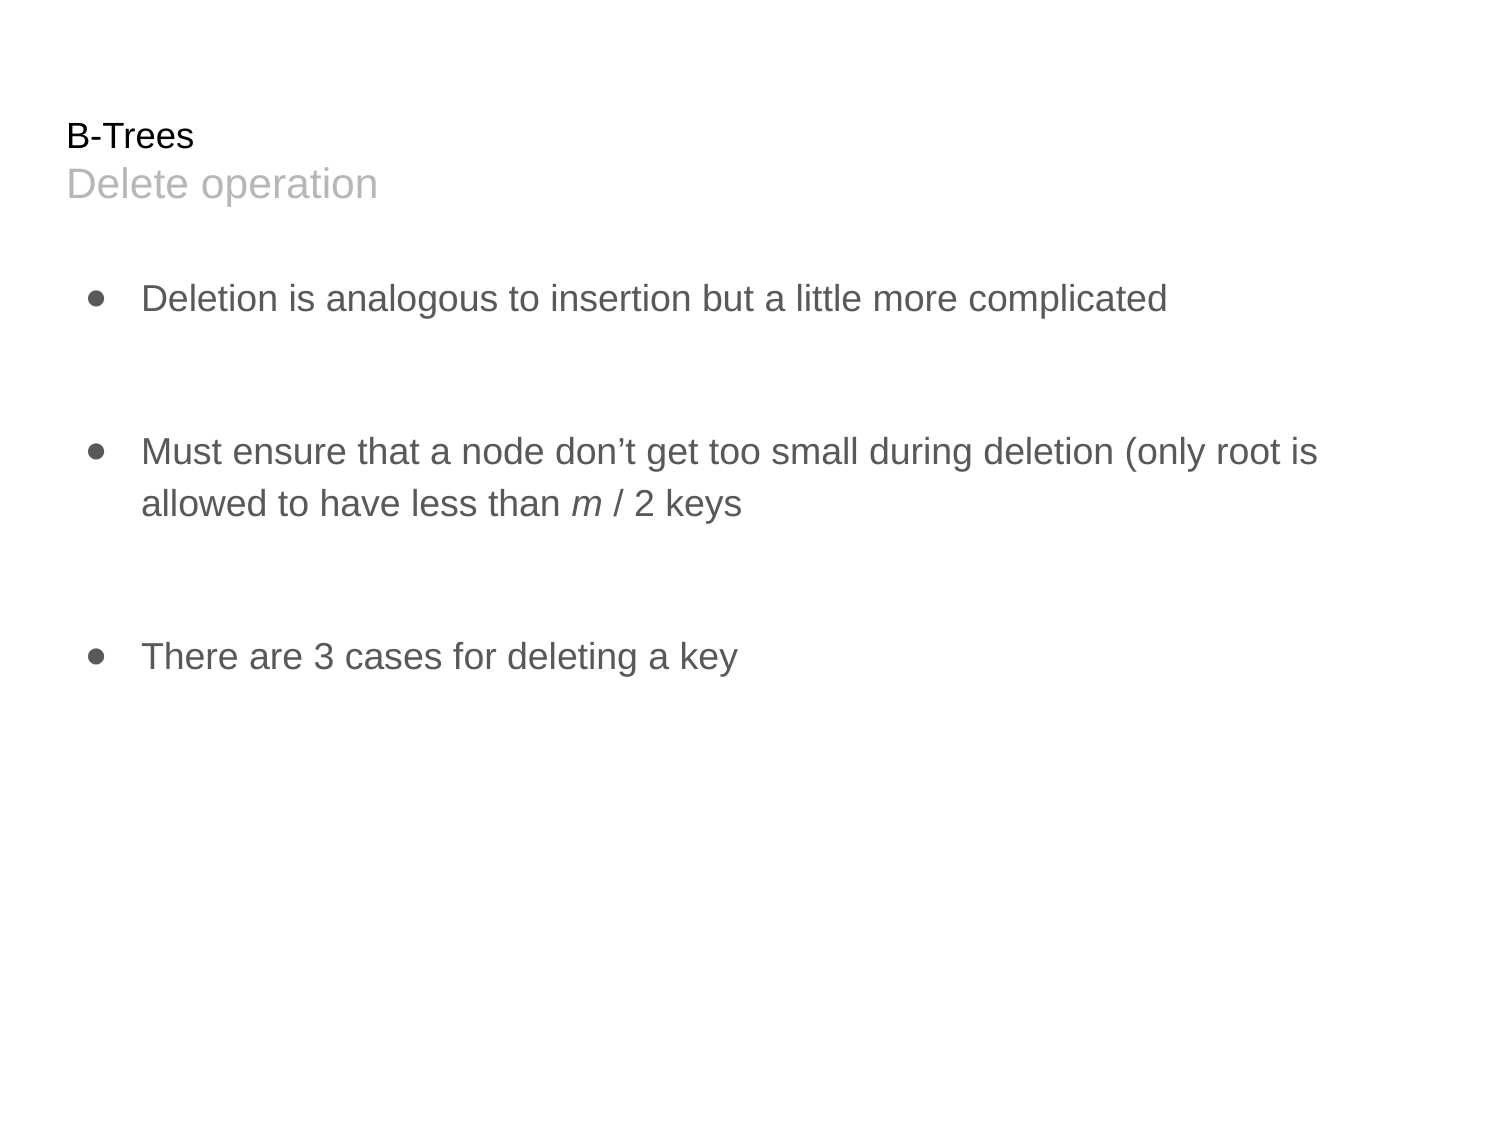

# B-Trees
Delete operation
Deletion is analogous to insertion but a little more complicated

Must ensure that a node don’t get too small during deletion (only root is allowed to have less than m / 2 keys

There are 3 cases for deleting a key